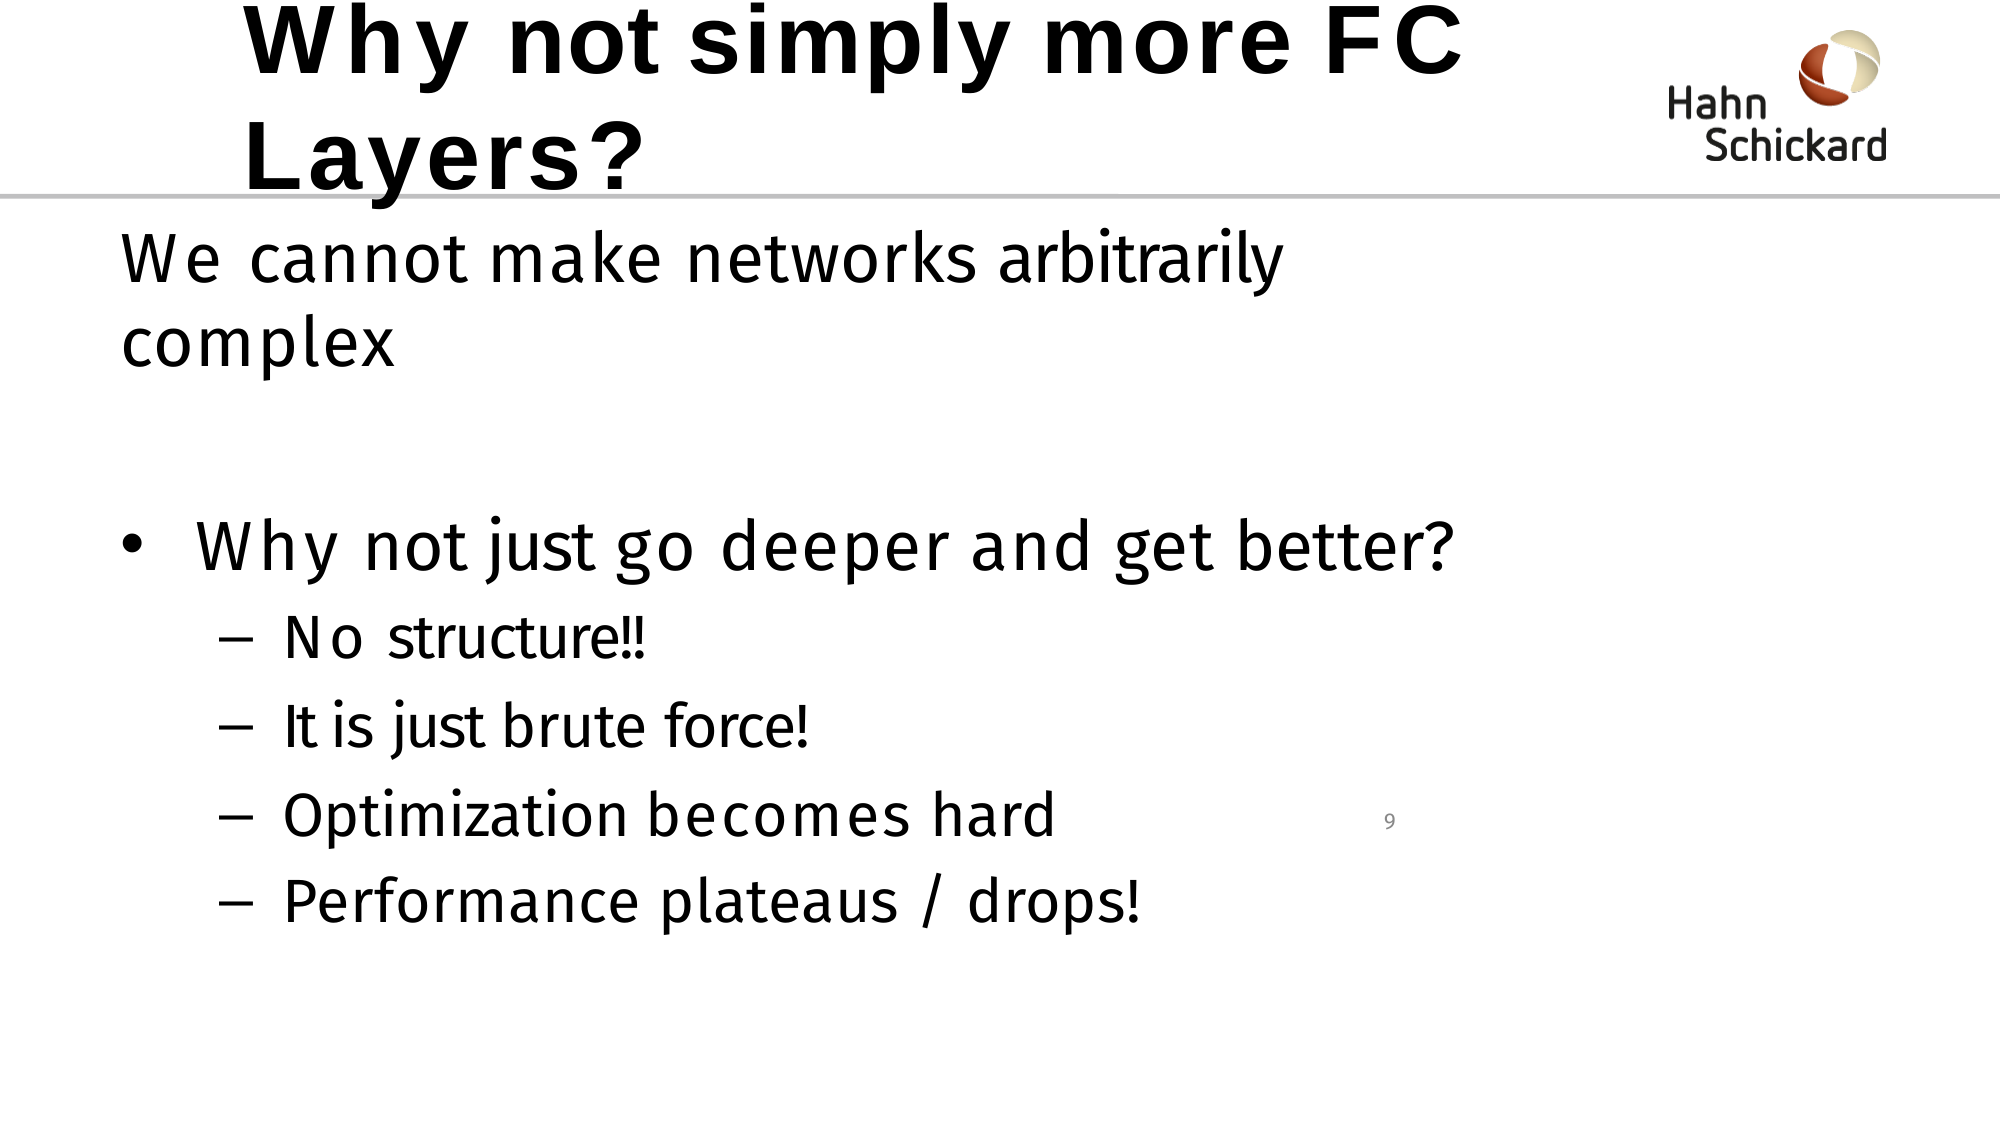

# Why not simply more FC Layers?
We cannot make networks arbitrarily complex

Why not just go deeper and get better?
No structure!!
It is just brute force!
Optimization becomes hard
Performance plateaus / drops!
9